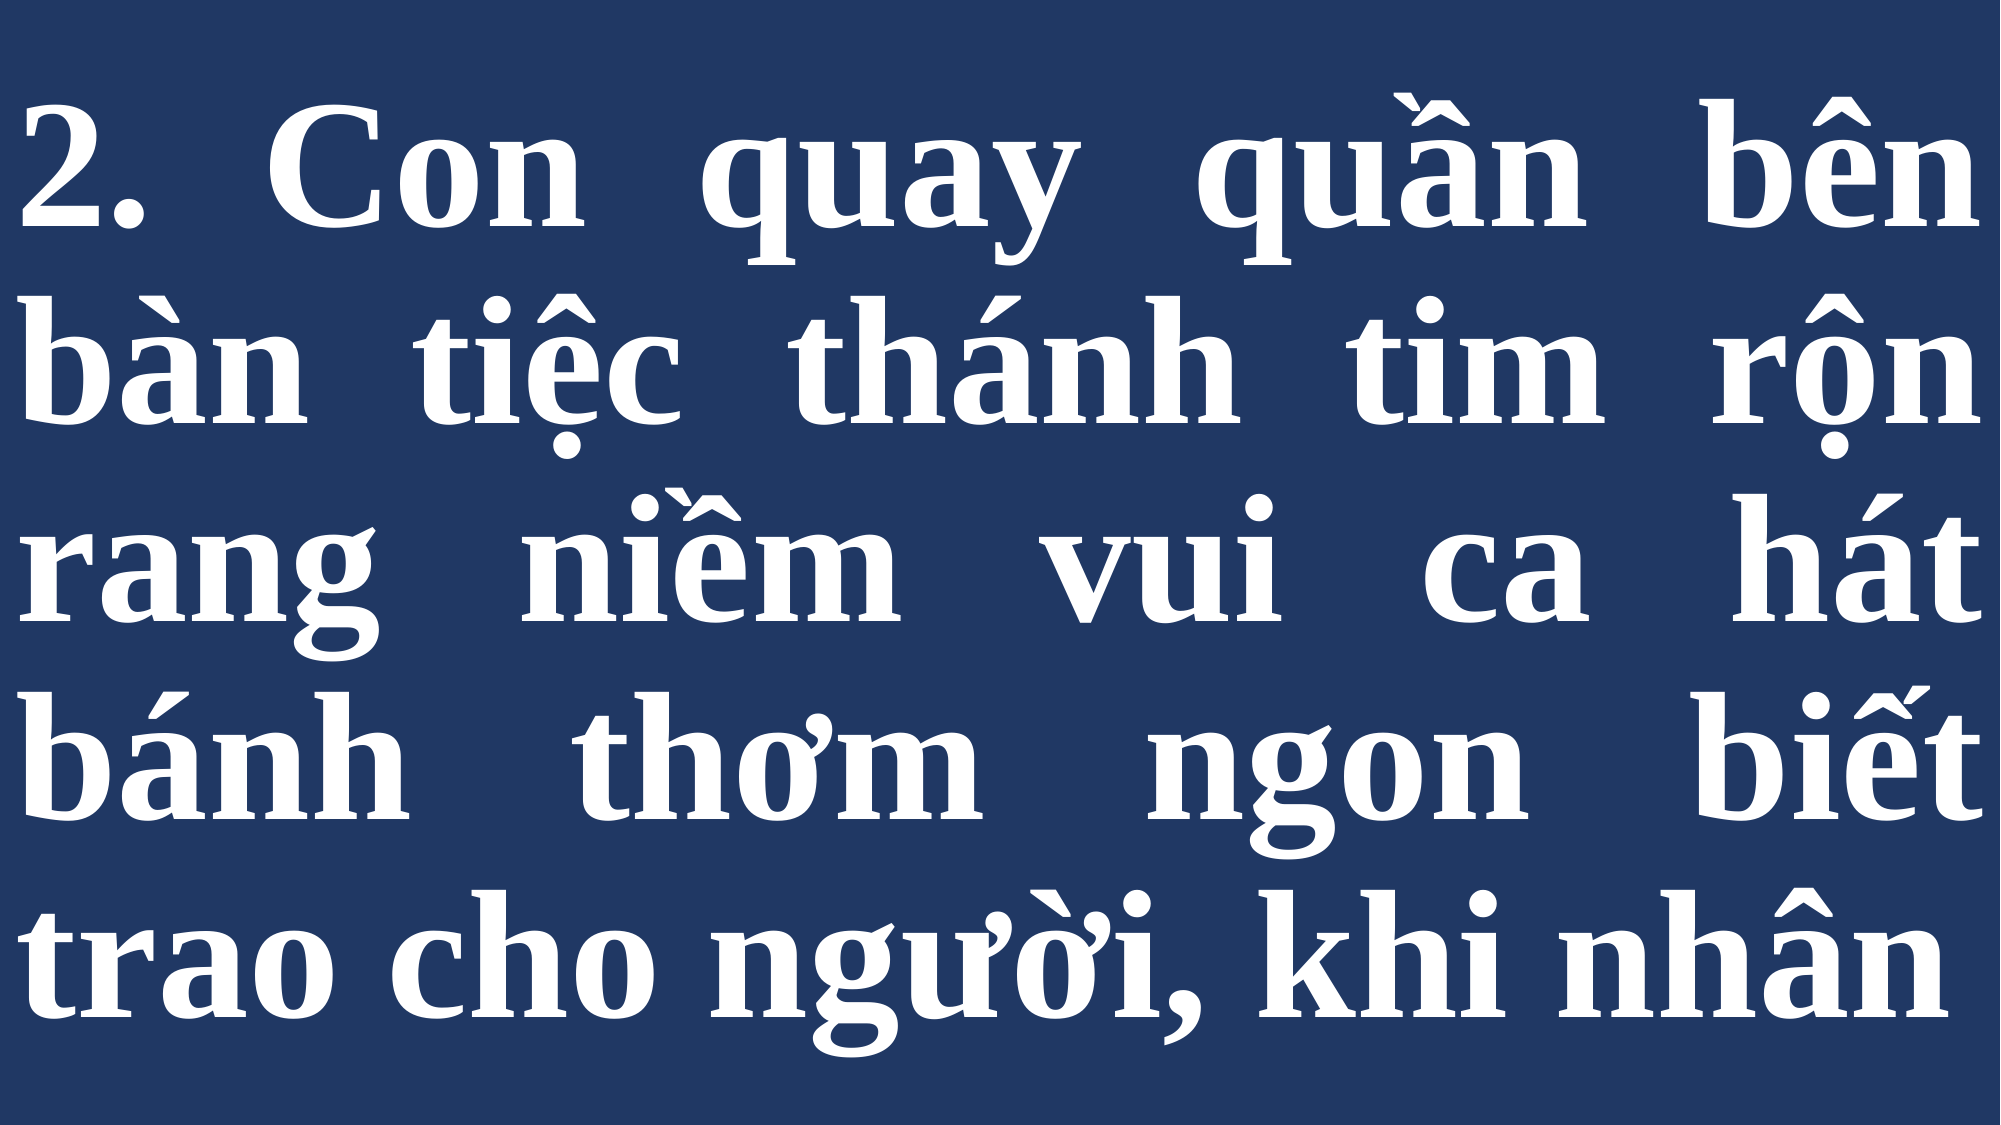

# 2. Con quay quần bên bàn tiệc thánh tim rộn rang niềm vui ca hát bánh thơm ngon biết trao cho người, khi nhân